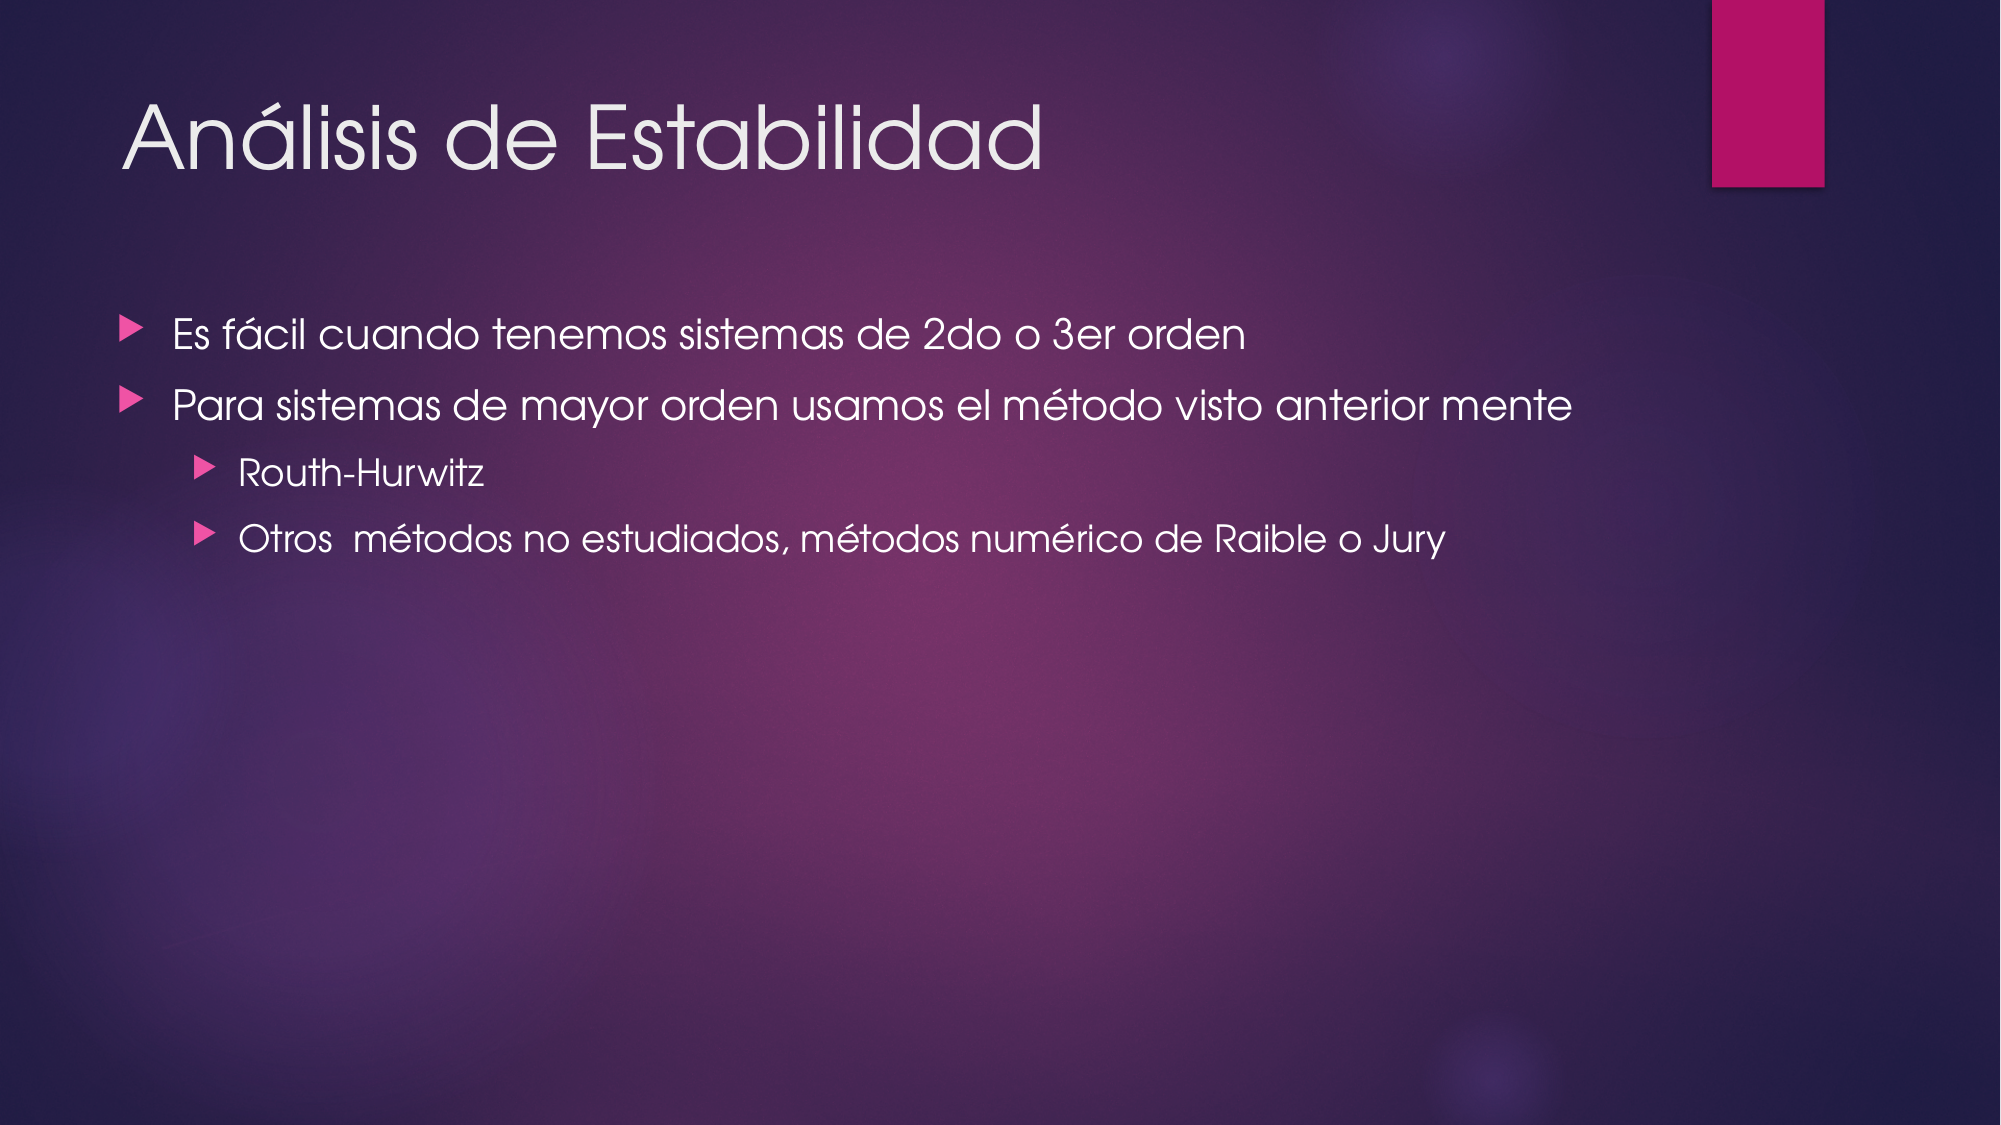

# Análisis de Estabilidad
Es fácil cuando tenemos sistemas de 2do o 3er orden
Para sistemas de mayor orden usamos el método visto anterior mente
Routh-Hurwitz
Otros  métodos no estudiados, métodos numérico de Raible o Jury